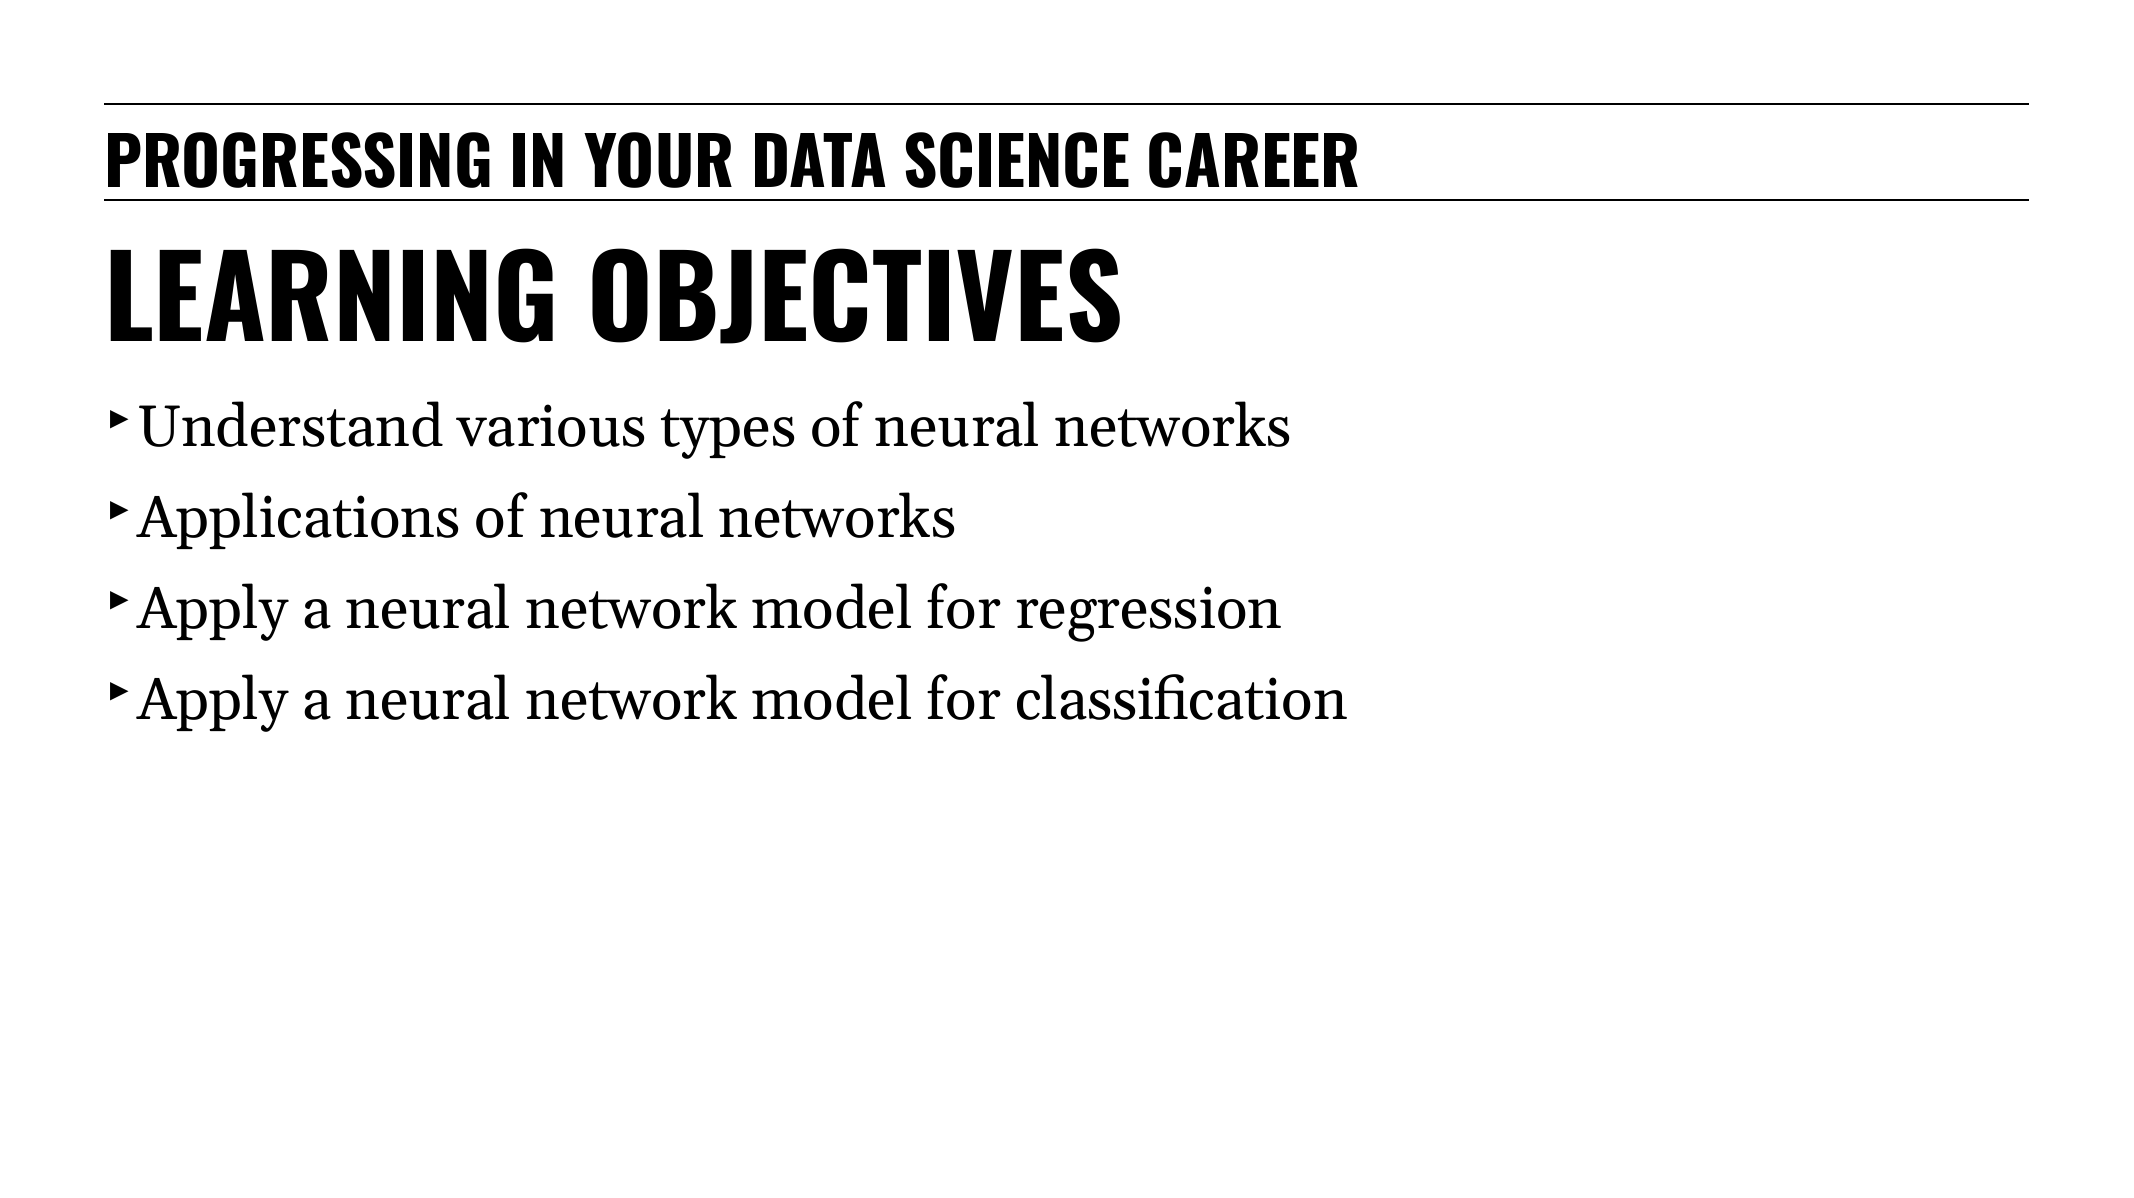

PROGRESSING IN YOUR DATA SCIENCE CAREER
# LEARNING OBJECTIVES

Understand various types of neural networks
Applications of neural networks
Apply a neural network model for regression
Apply a neural network model for classification